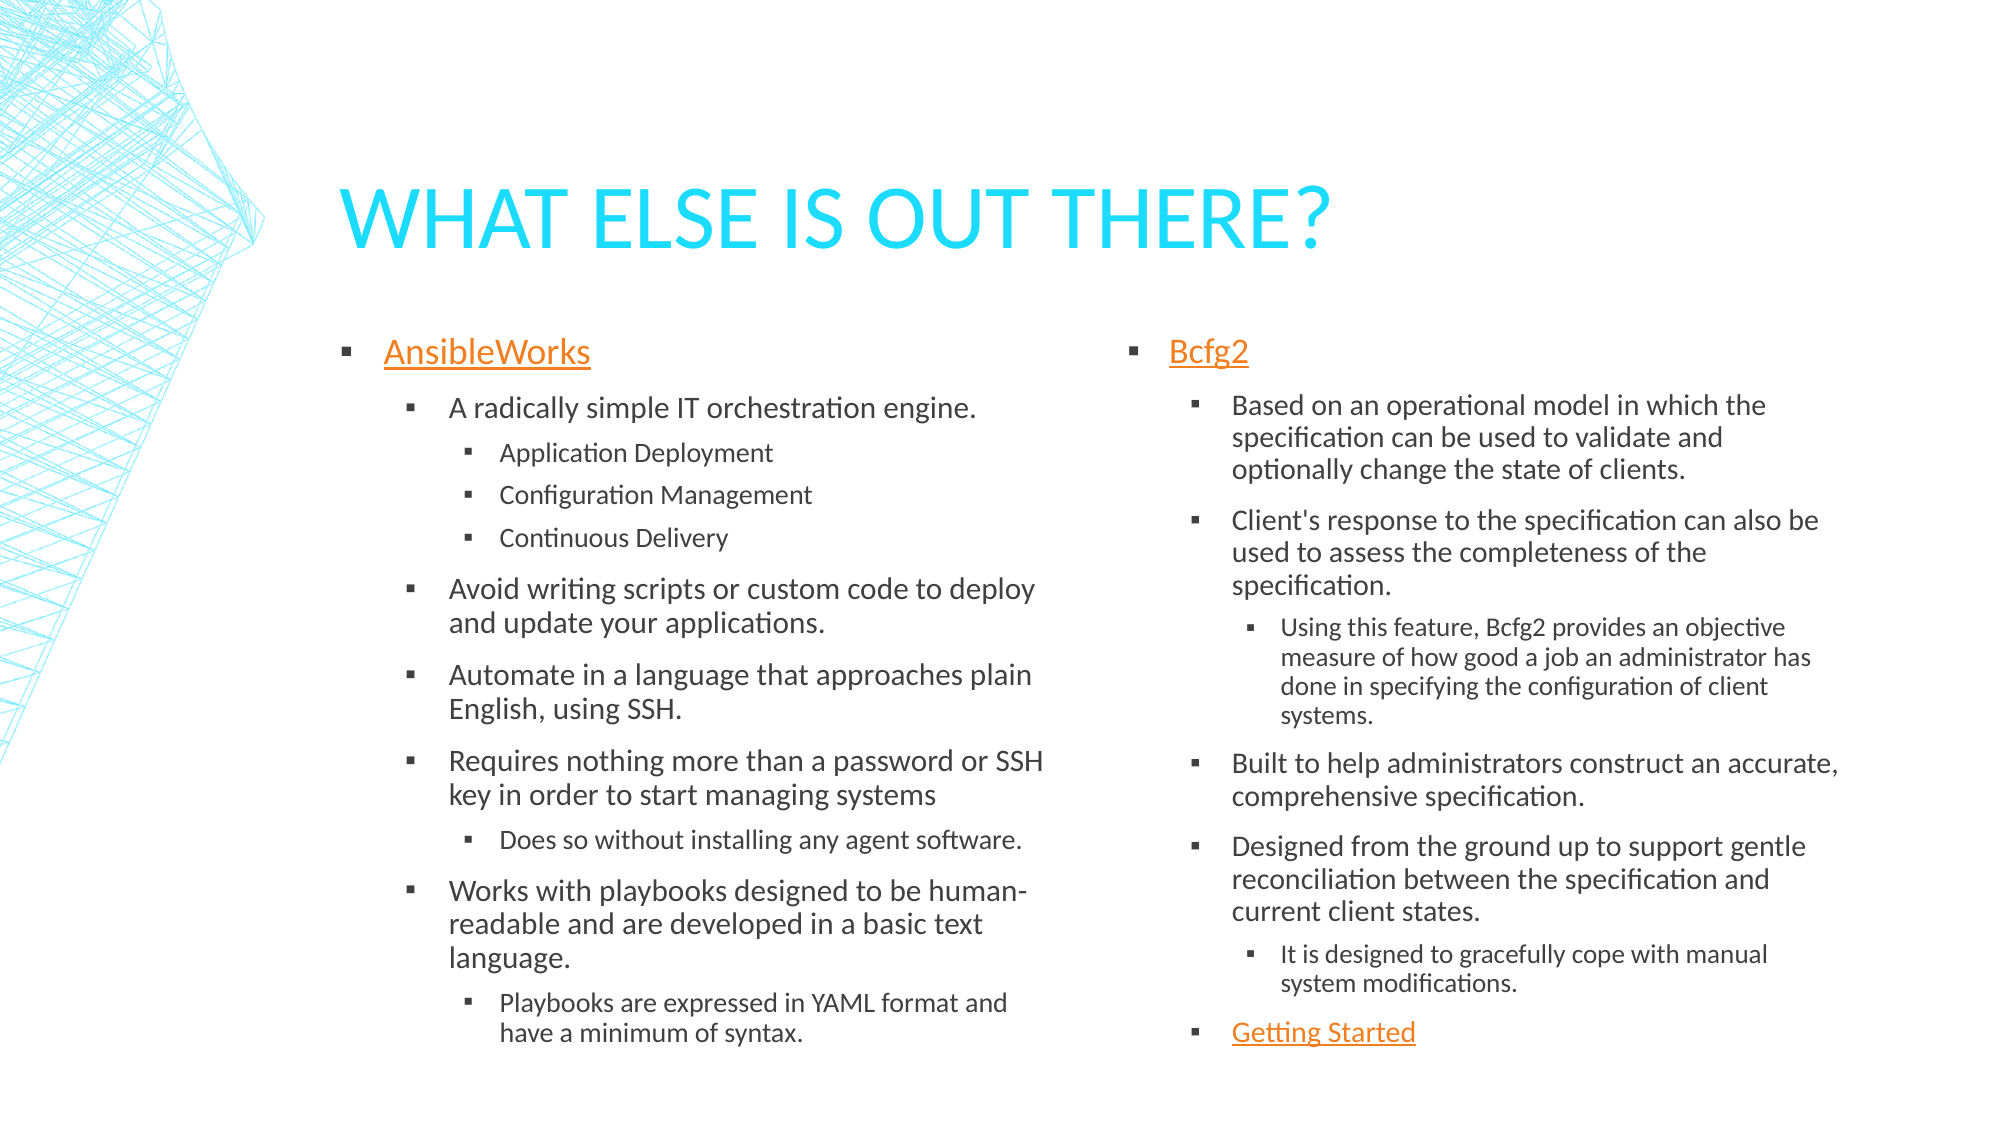

# What Else is Out There?
AnsibleWorks
A radically simple IT orchestration engine.
Application Deployment
Configuration Management
Continuous Delivery
Avoid writing scripts or custom code to deploy and update your applications.
Automate in a language that approaches plain English, using SSH.
Requires nothing more than a password or SSH key in order to start managing systems
Does so without installing any agent software.
Works with playbooks designed to be human-readable and are developed in a basic text language.
Playbooks are expressed in YAML format and have a minimum of syntax.
Bcfg2
Based on an operational model in which the specification can be used to validate and optionally change the state of clients.
Client's response to the specification can also be used to assess the completeness of the specification.
Using this feature, Bcfg2 provides an objective measure of how good a job an administrator has done in specifying the configuration of client systems.
Built to help administrators construct an accurate, comprehensive specification.
Designed from the ground up to support gentle reconciliation between the specification and current client states.
It is designed to gracefully cope with manual system modifications.
Getting Started